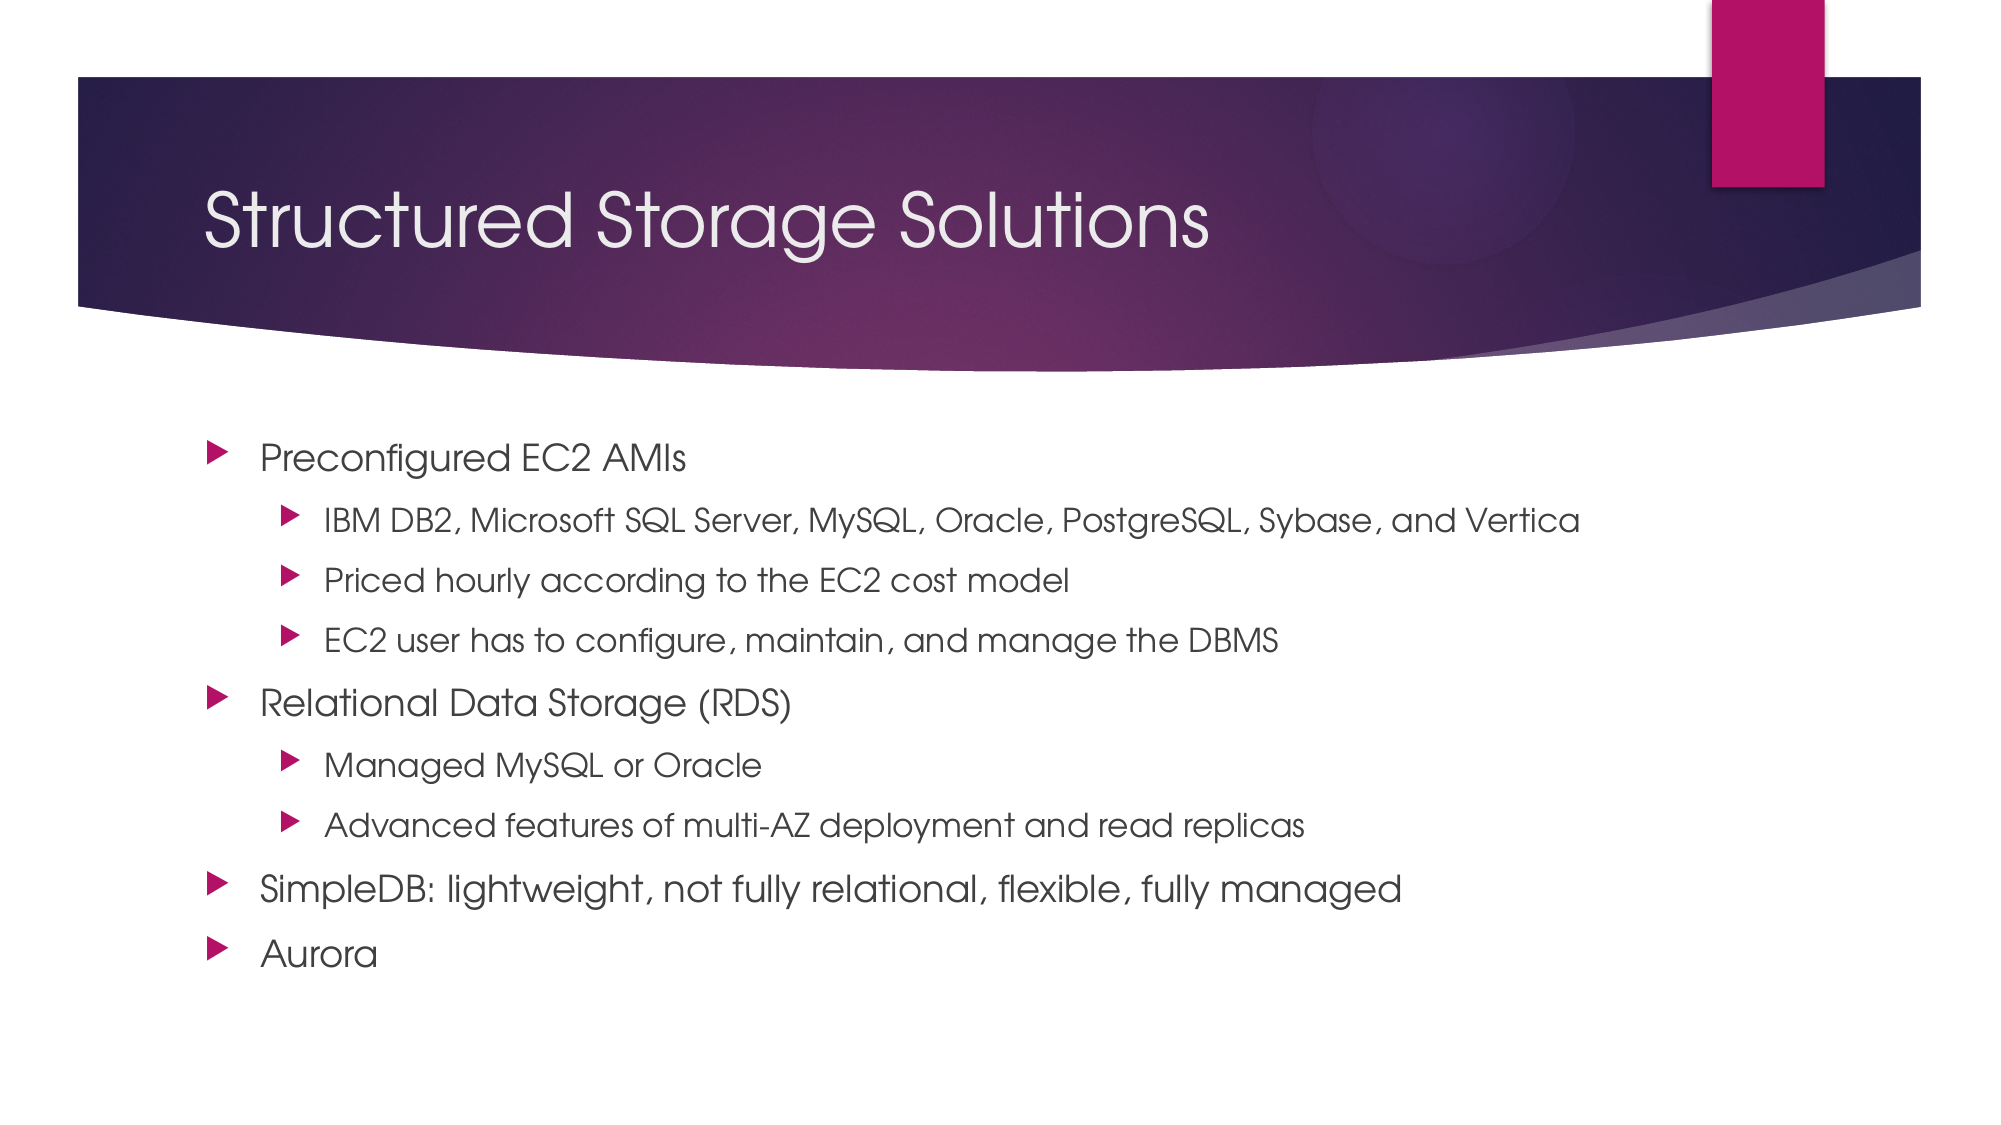

# Structured Storage Solutions
Preconfigured EC2 AMIs
IBM DB2, Microsoft SQL Server, MySQL, Oracle, PostgreSQL, Sybase, and Vertica
Priced hourly according to the EC2 cost model
EC2 user has to configure, maintain, and manage the DBMS
Relational Data Storage (RDS)
Managed MySQL or Oracle
Advanced features of multi-AZ deployment and read replicas
SimpleDB: lightweight, not fully relational, flexible, fully managed
Aurora